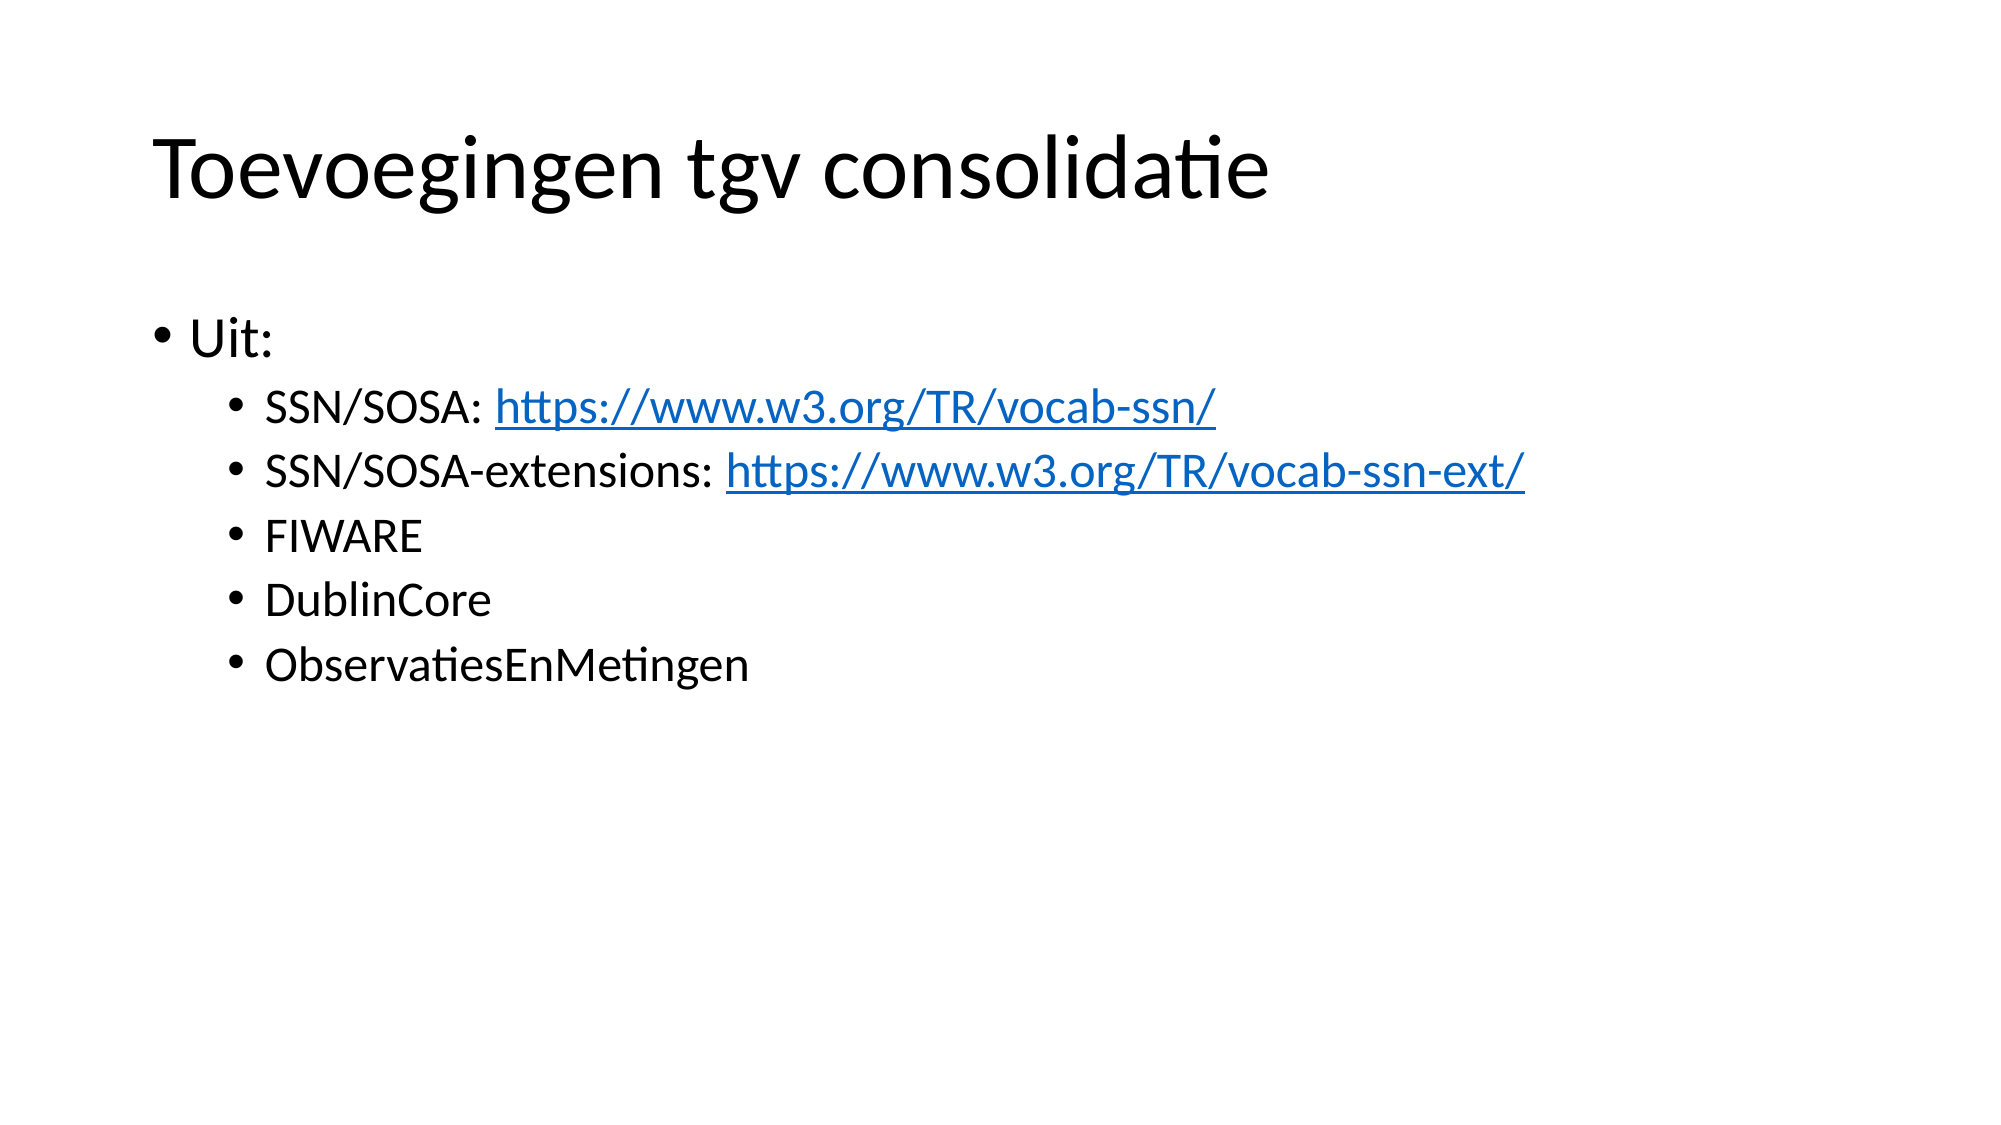

# Toevoegingen tgv consolidatie
Uit:
SSN/SOSA: https://www.w3.org/TR/vocab-ssn/
SSN/SOSA-extensions: https://www.w3.org/TR/vocab-ssn-ext/
FIWARE
DublinCore
ObservatiesEnMetingen